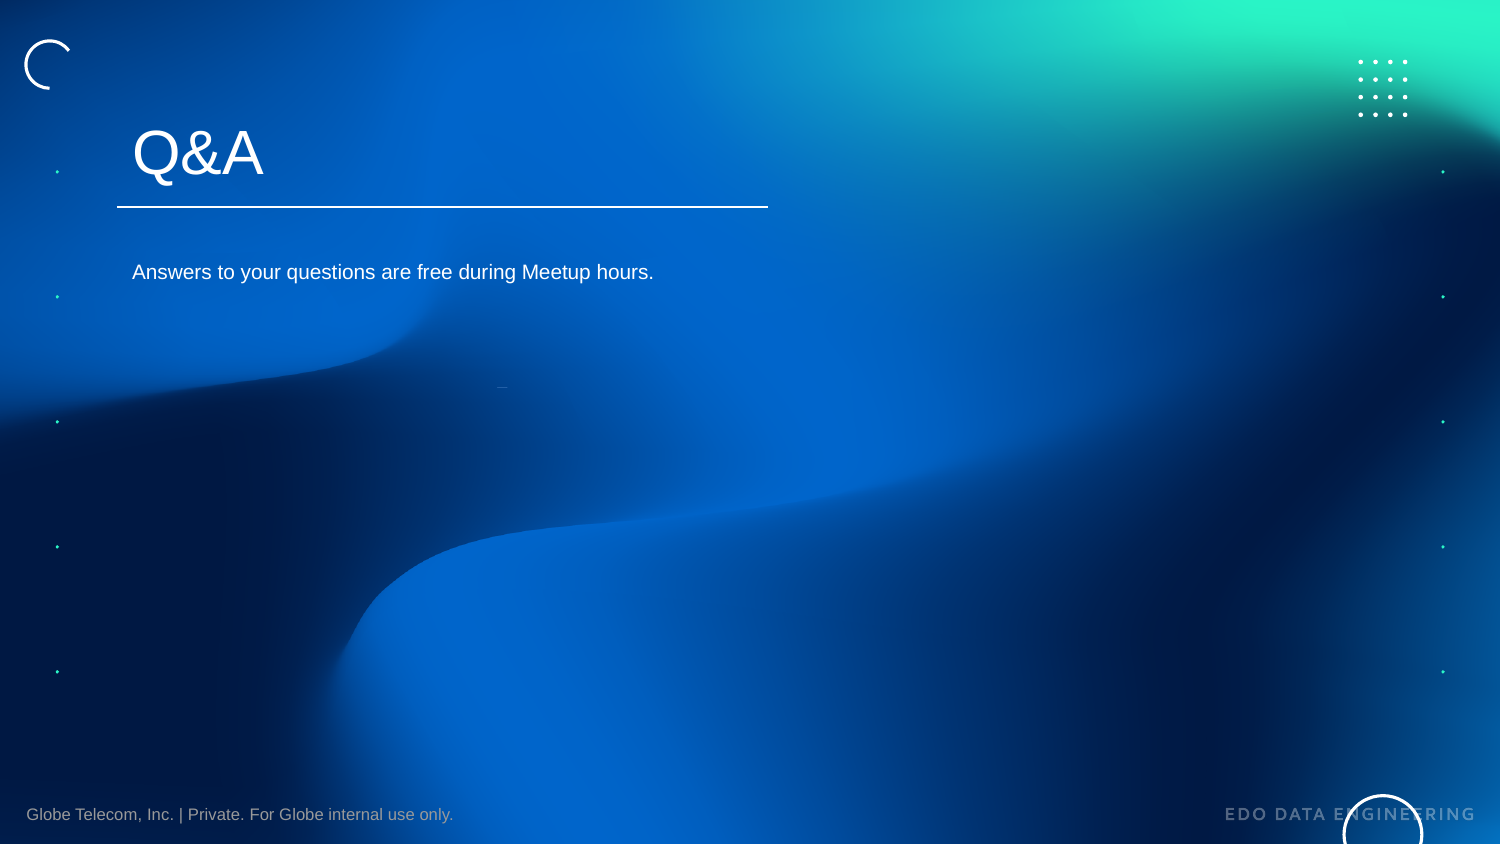

# Q&A
Answers to your questions are free during Meetup hours.